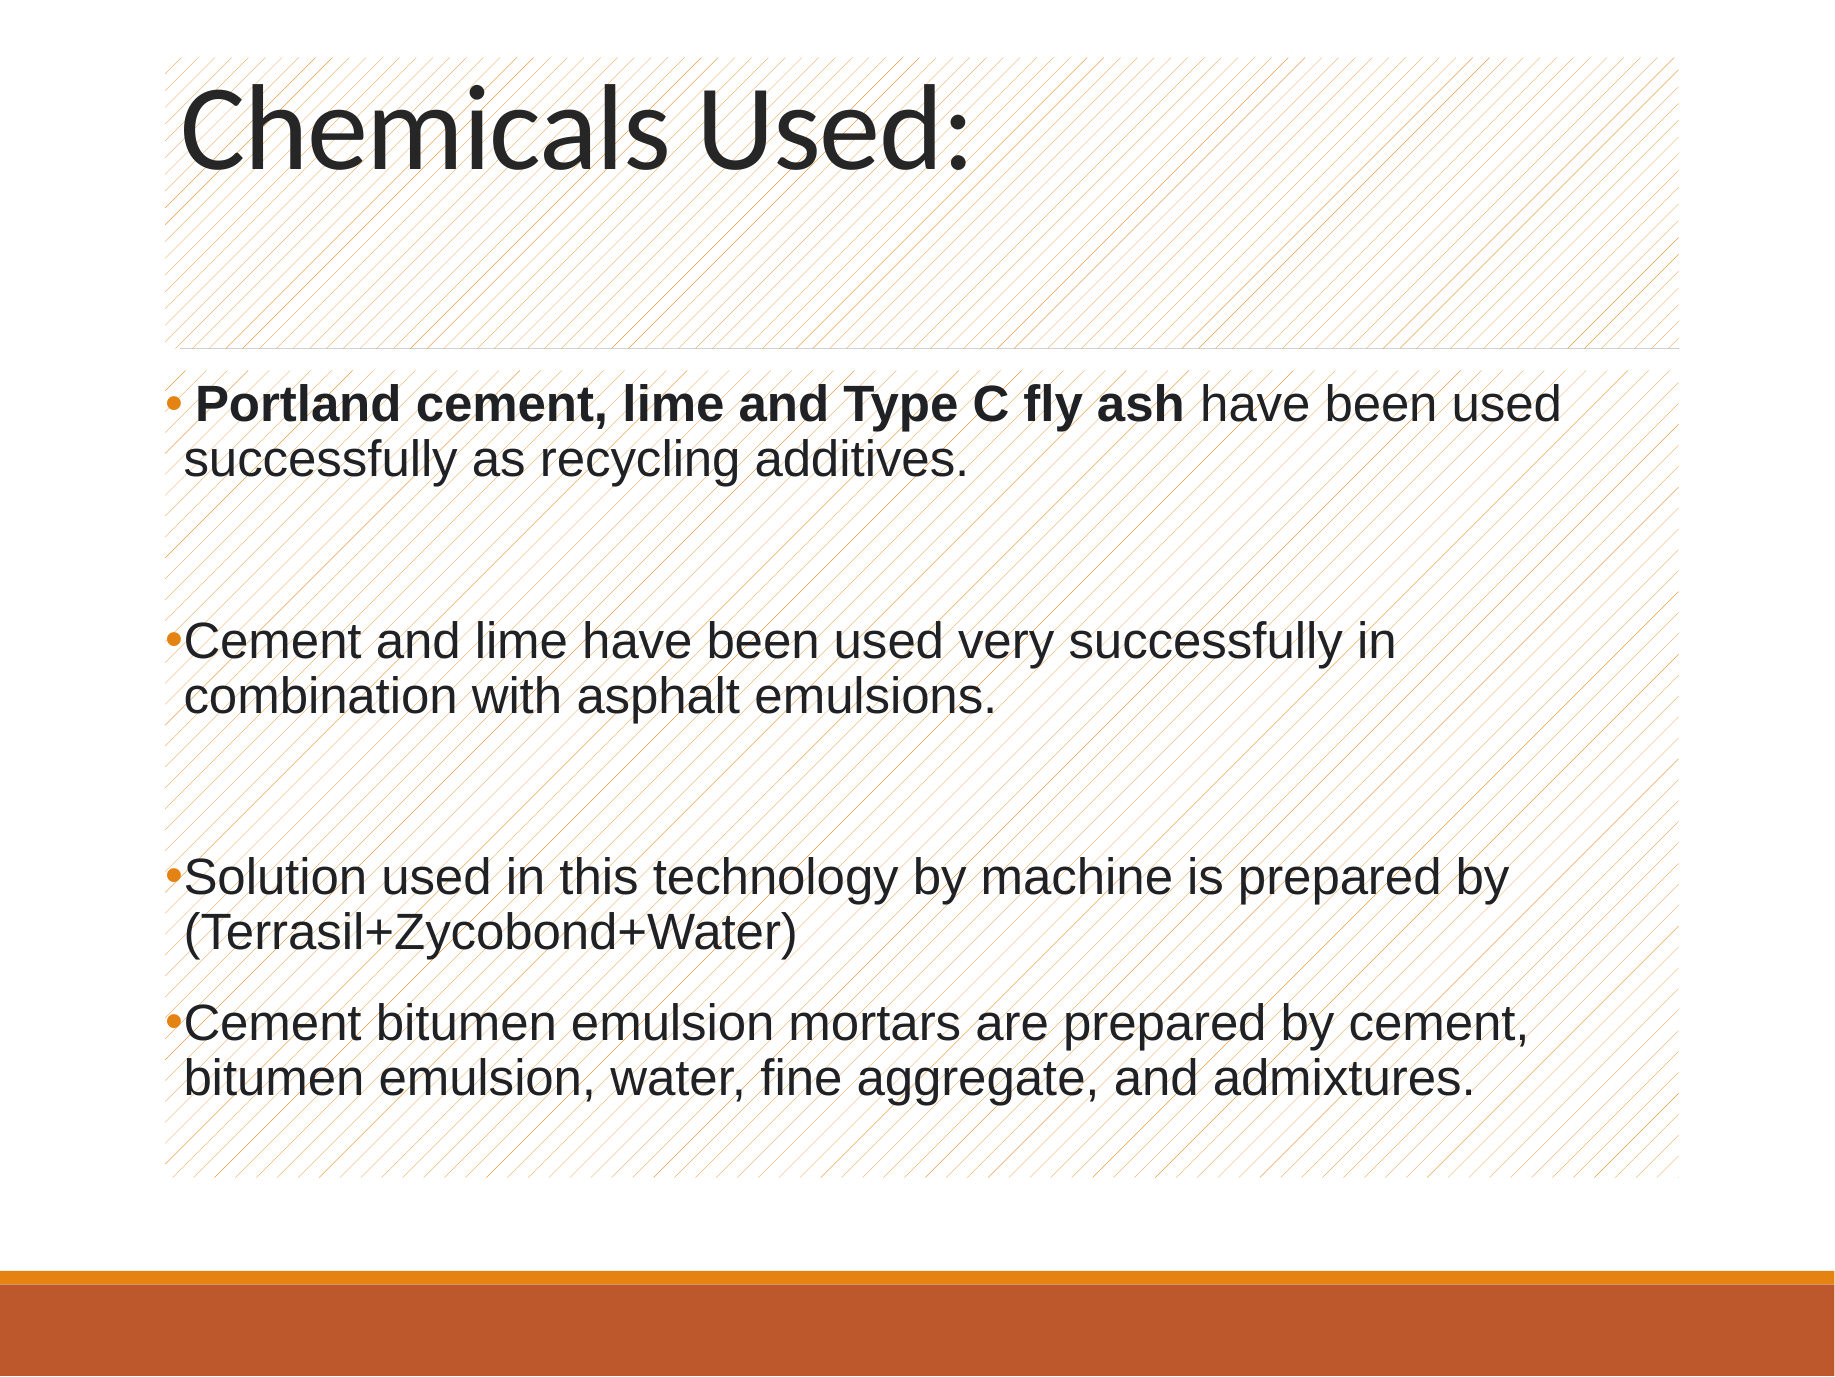

# Chemicals Used:
 Portland cement, lime and Type C fly ash have been used successfully as recycling additives.

Cement and lime have been used very successfully in combination with asphalt emulsions.

Solution used in this technology by machine is prepared by (Terrasil+Zycobond+Water)
Cement bitumen emulsion mortars are prepared by cement, bitumen emulsion, water, fine aggregate, and admixtures.